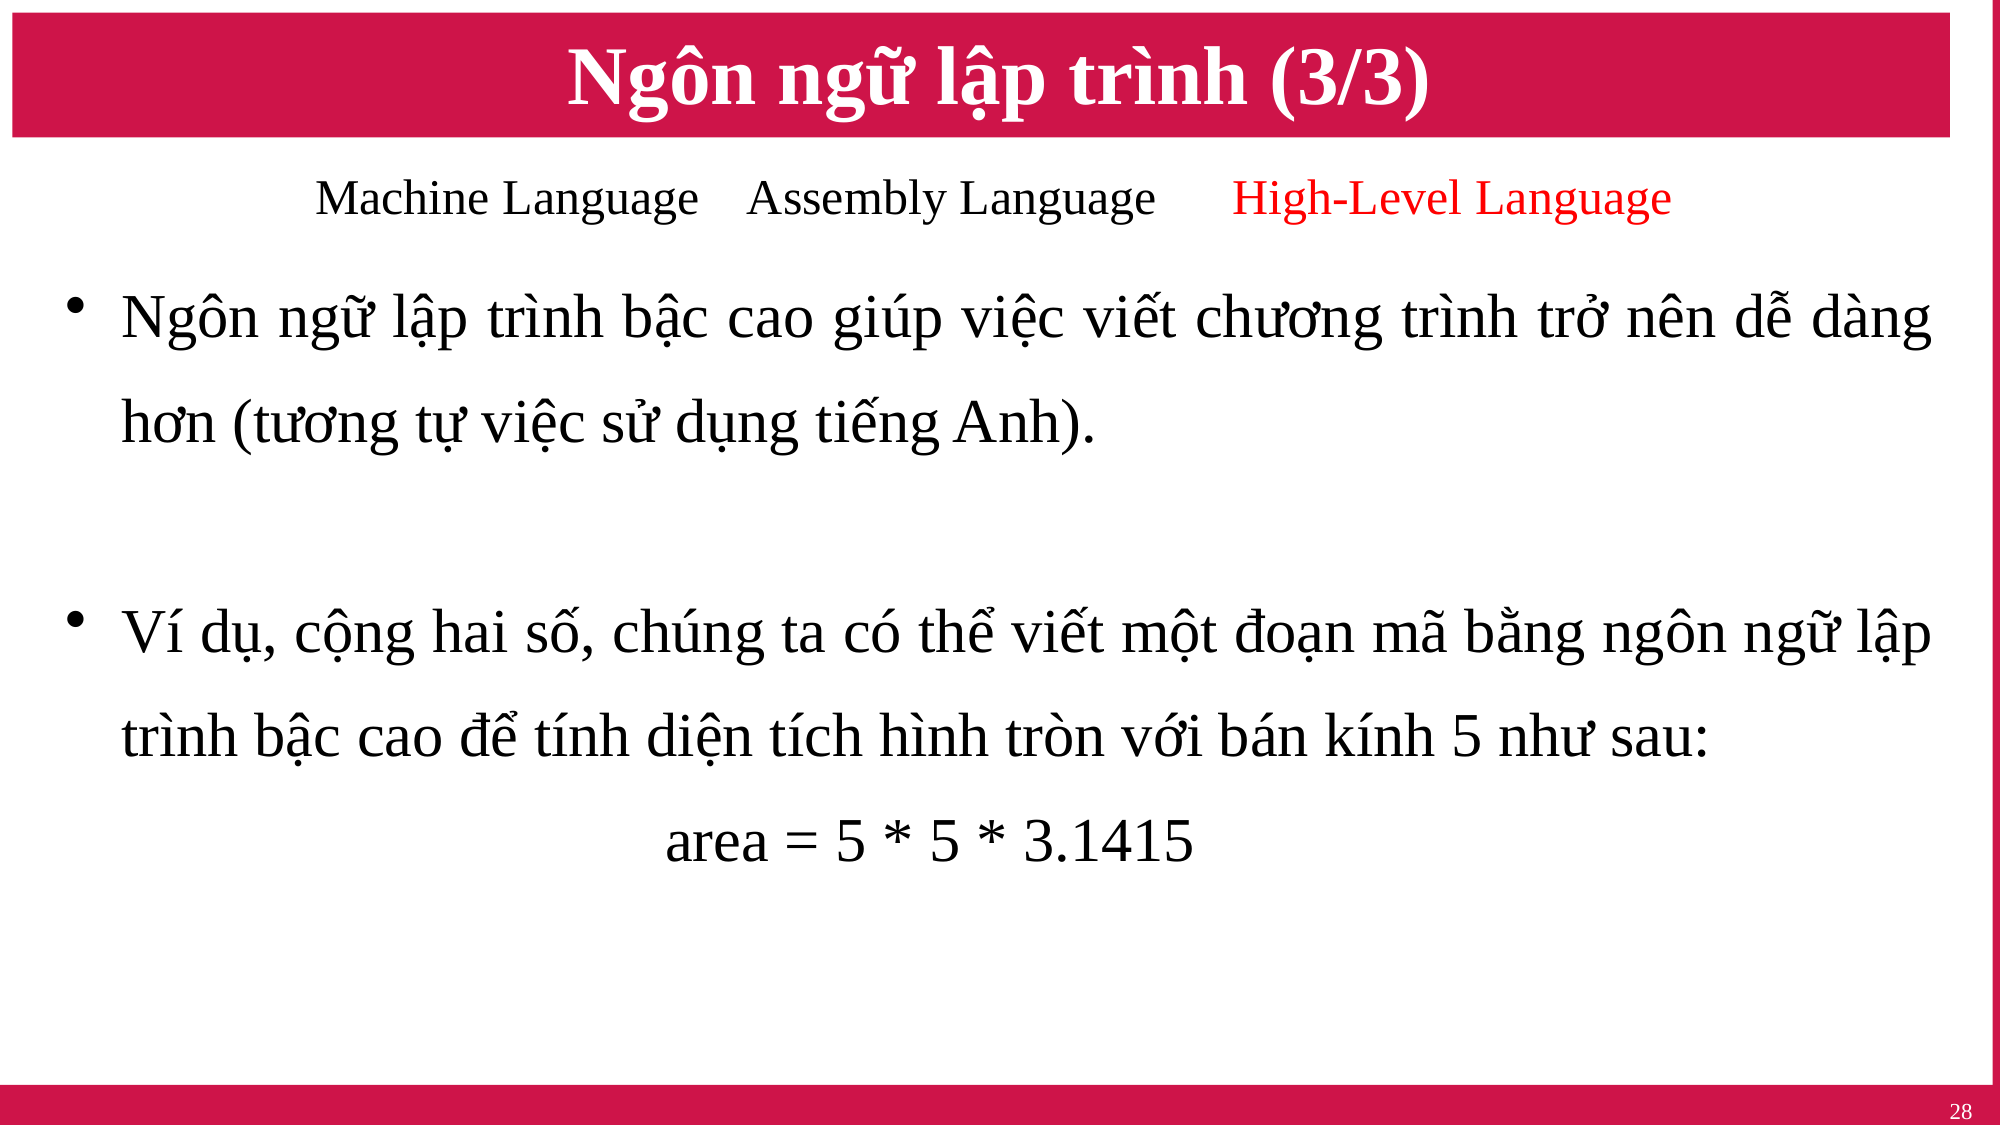

# Ngôn ngữ lập trình (3/3)
Machine Language    Assembly Language      High-Level Language
Ngôn ngữ lập trình bậc cao giúp việc viết chương trình trở nên dễ dàng hơn (tương tự việc sử dụng tiếng Anh).

Ví dụ, cộng hai số, chúng ta có thể viết một đoạn mã bằng ngôn ngữ lập trình bậc cao để tính diện tích hình tròn với bán kính 5 như sau:
				area = 5 * 5 * 3.1415
28